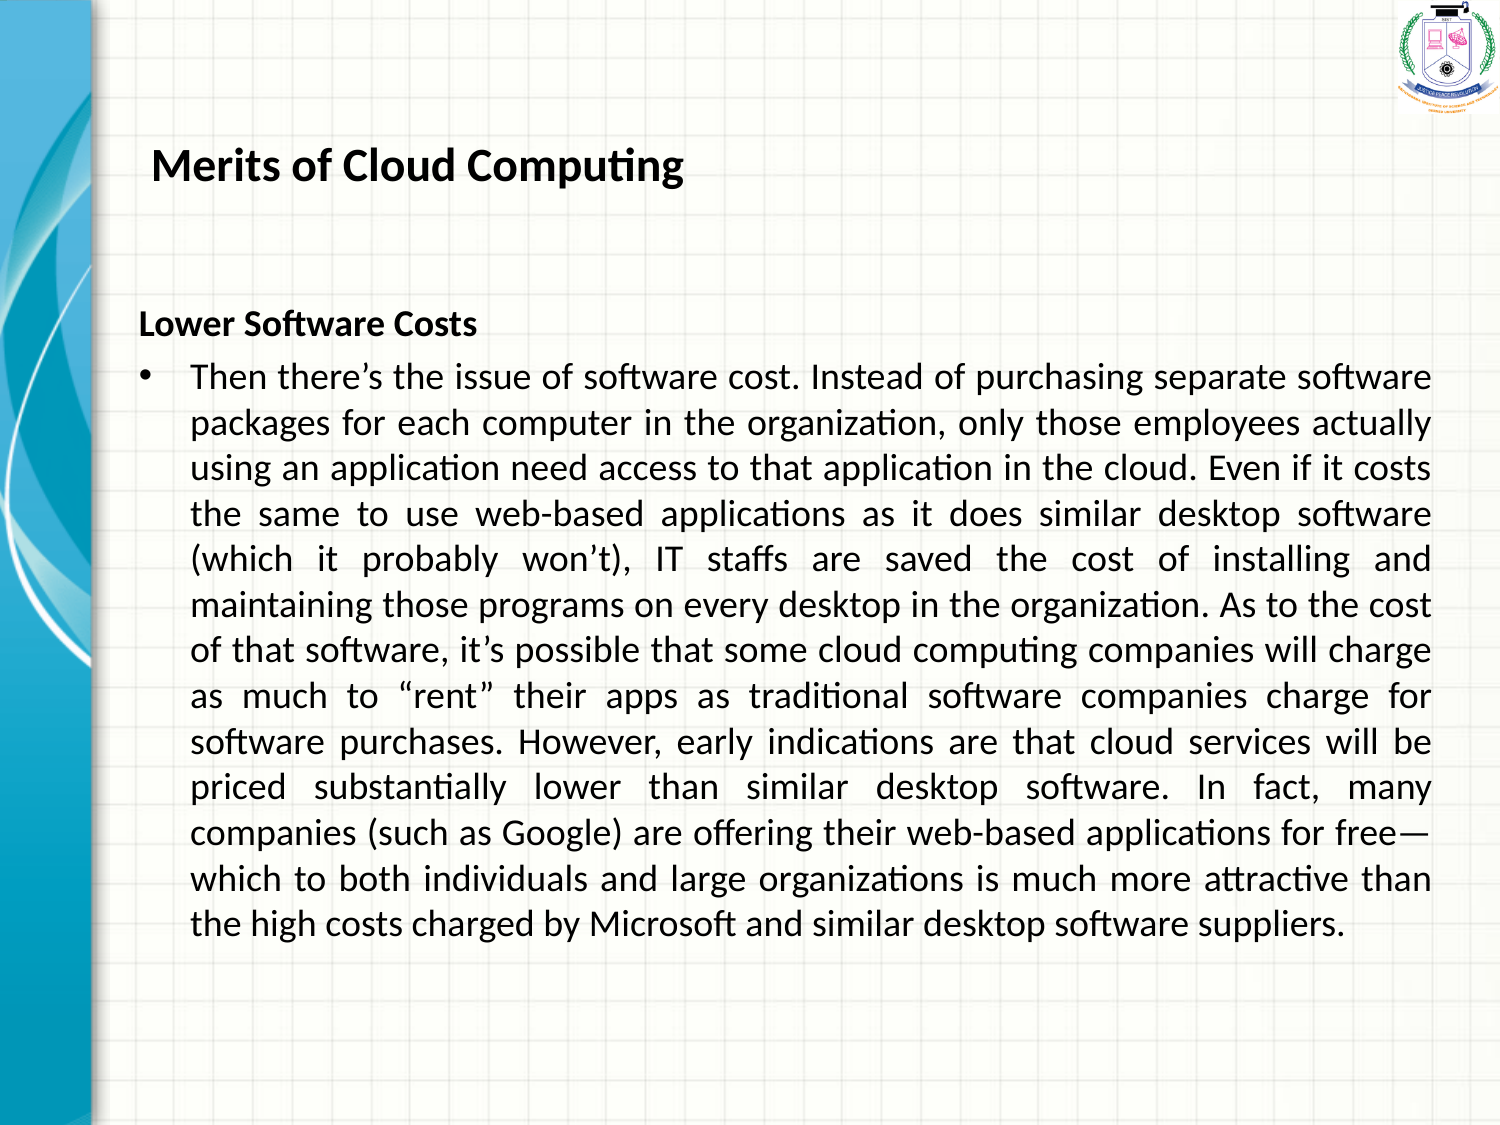

# Merits of Cloud Computing
Lower Software Costs
Then there’s the issue of software cost. Instead of purchasing separate software packages for each computer in the organization, only those employees actually using an application need access to that application in the cloud. Even if it costs the same to use web-based applications as it does similar desktop software (which it probably won’t), IT staffs are saved the cost of installing and maintaining those programs on every desktop in the organization. As to the cost of that software, it’s possible that some cloud computing companies will charge as much to “rent” their apps as traditional software companies charge for software purchases. However, early indications are that cloud services will be priced substantially lower than similar desktop software. In fact, many companies (such as Google) are offering their web-based applications for free—which to both individuals and large organizations is much more attractive than the high costs charged by Microsoft and similar desktop software suppliers.